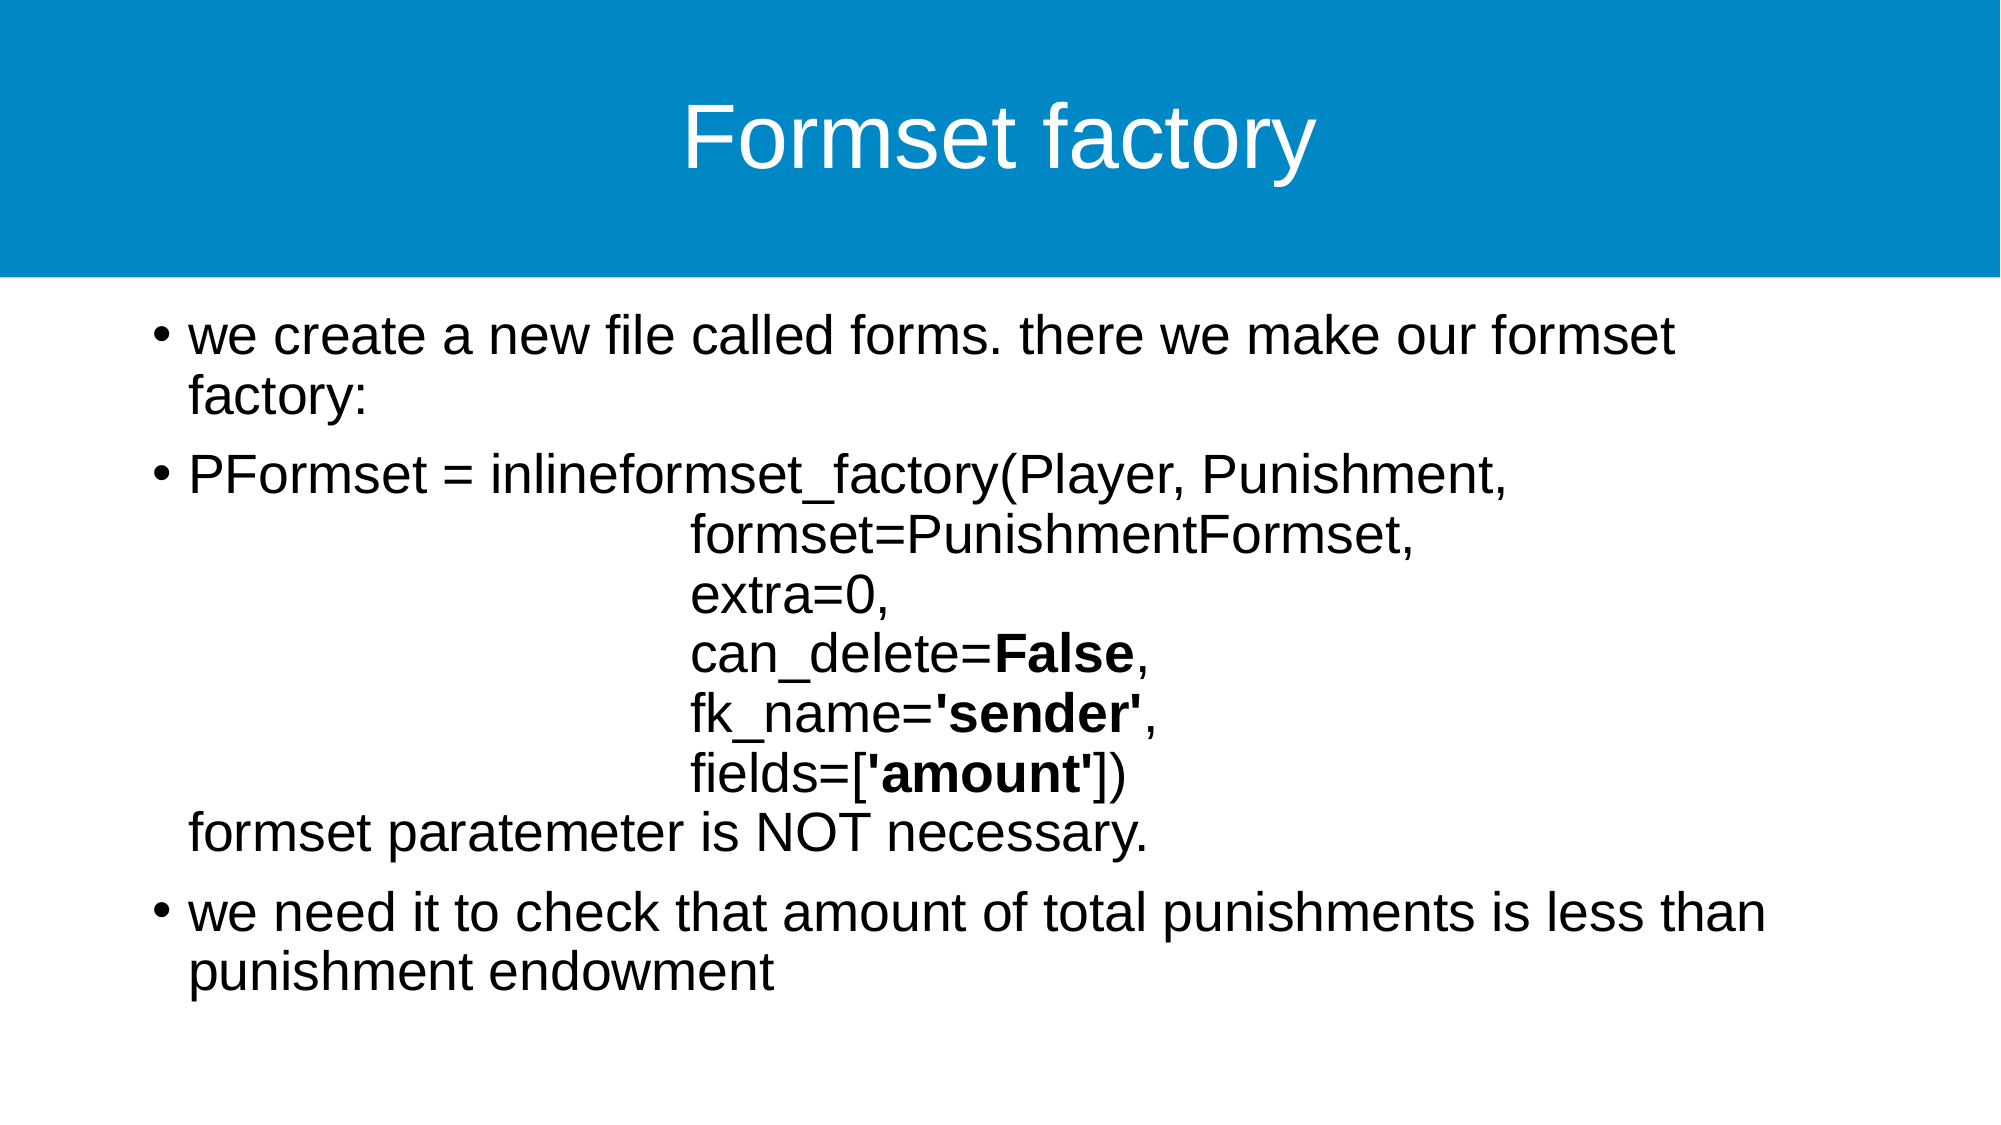

# Formset factory
we create a new file called forms. there we make our formset factory:
PFormset = inlineformset_factory(Player, Punishment,
                                 formset=PunishmentFormset,
                                 extra=0,
                                 can_delete=False,
                                 fk_name='sender',
                                 fields=['amount'])
formset paratemeter is NOT necessary.
we need it to check that amount of total punishments is less than punishment endowment